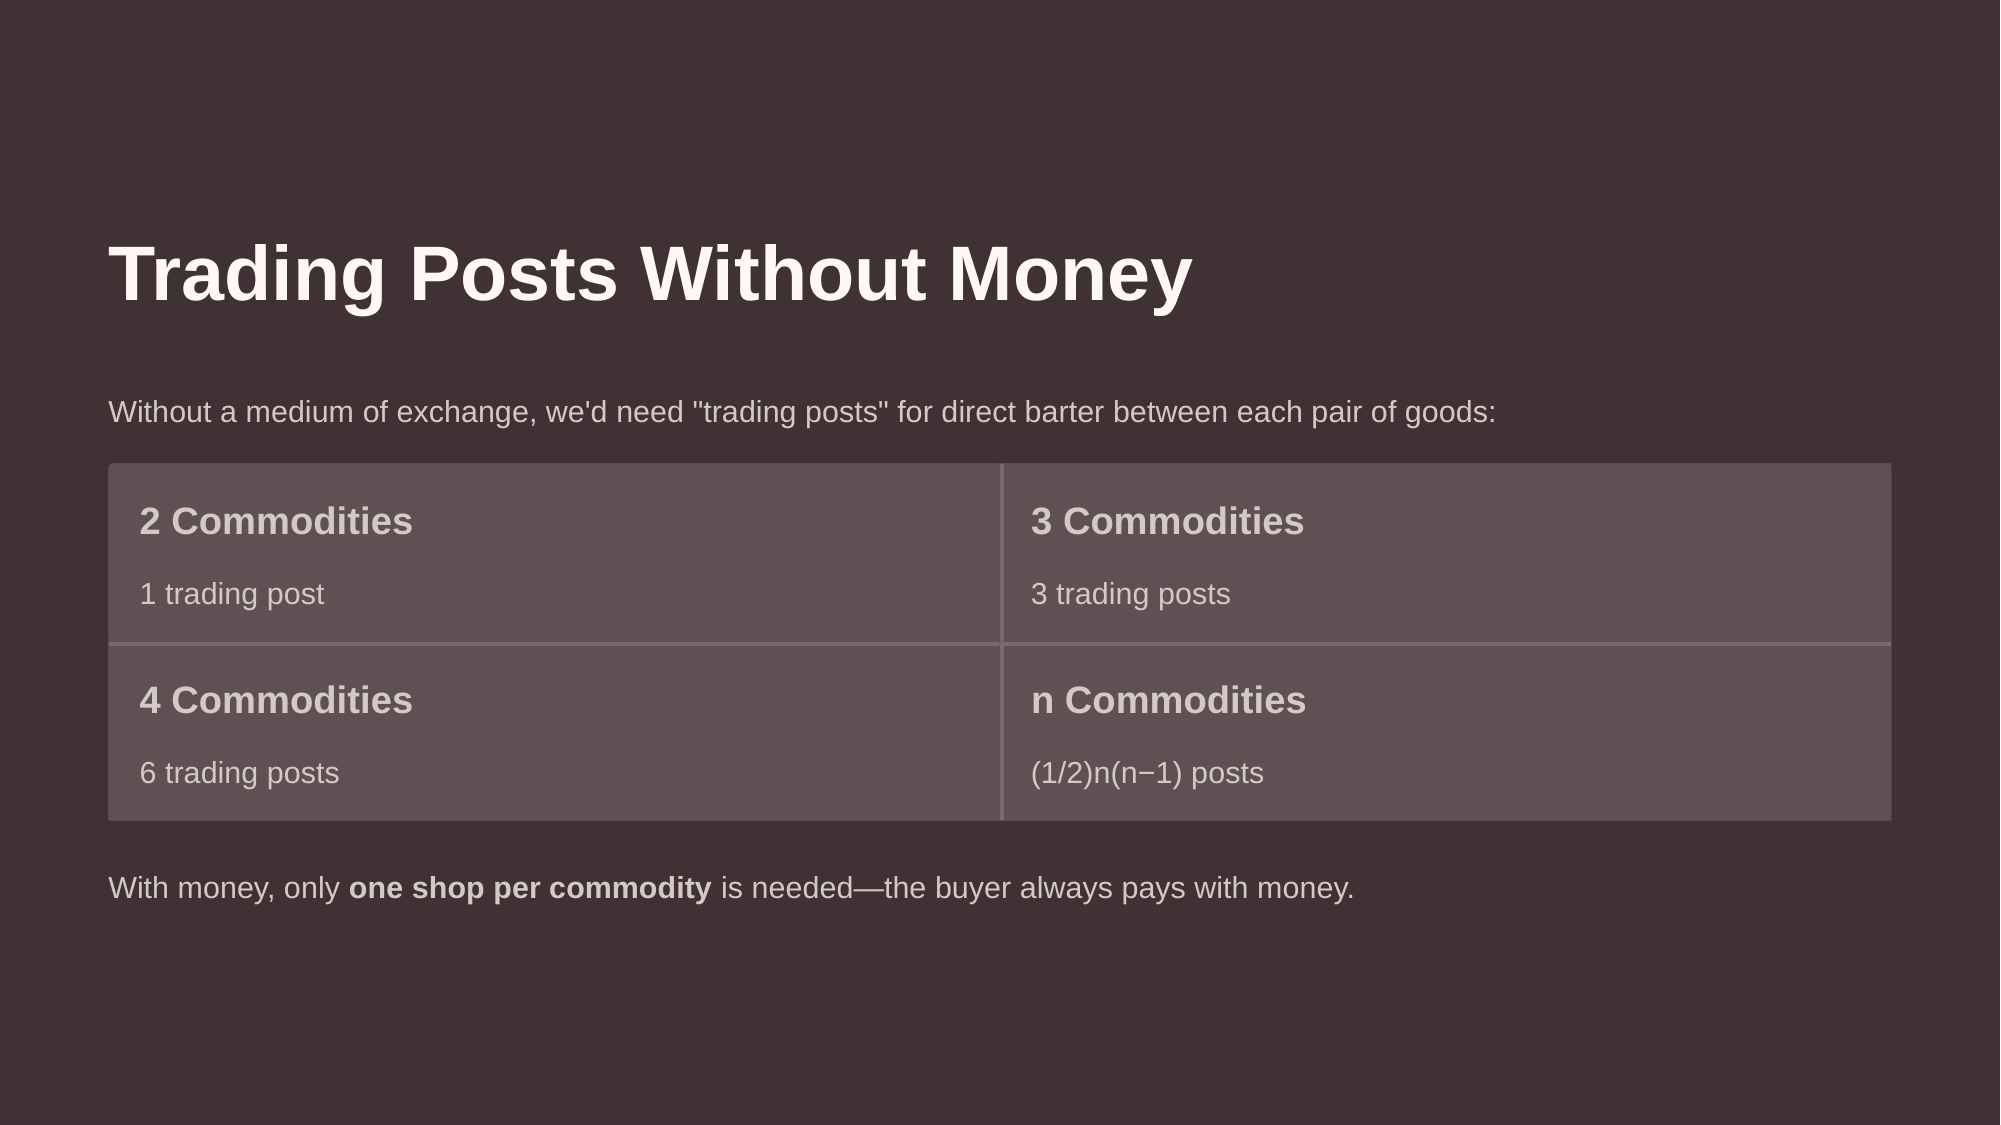

Trading Posts Without Money
Without a medium of exchange, we'd need "trading posts" for direct barter between each pair of goods:

2 Commodities
3 Commodities
1 trading post
3 trading posts

4 Commodities
n Commodities
6 trading posts
(1/2)n(n−1) posts
With money, only one shop per commodity is needed—the buyer always pays with money.